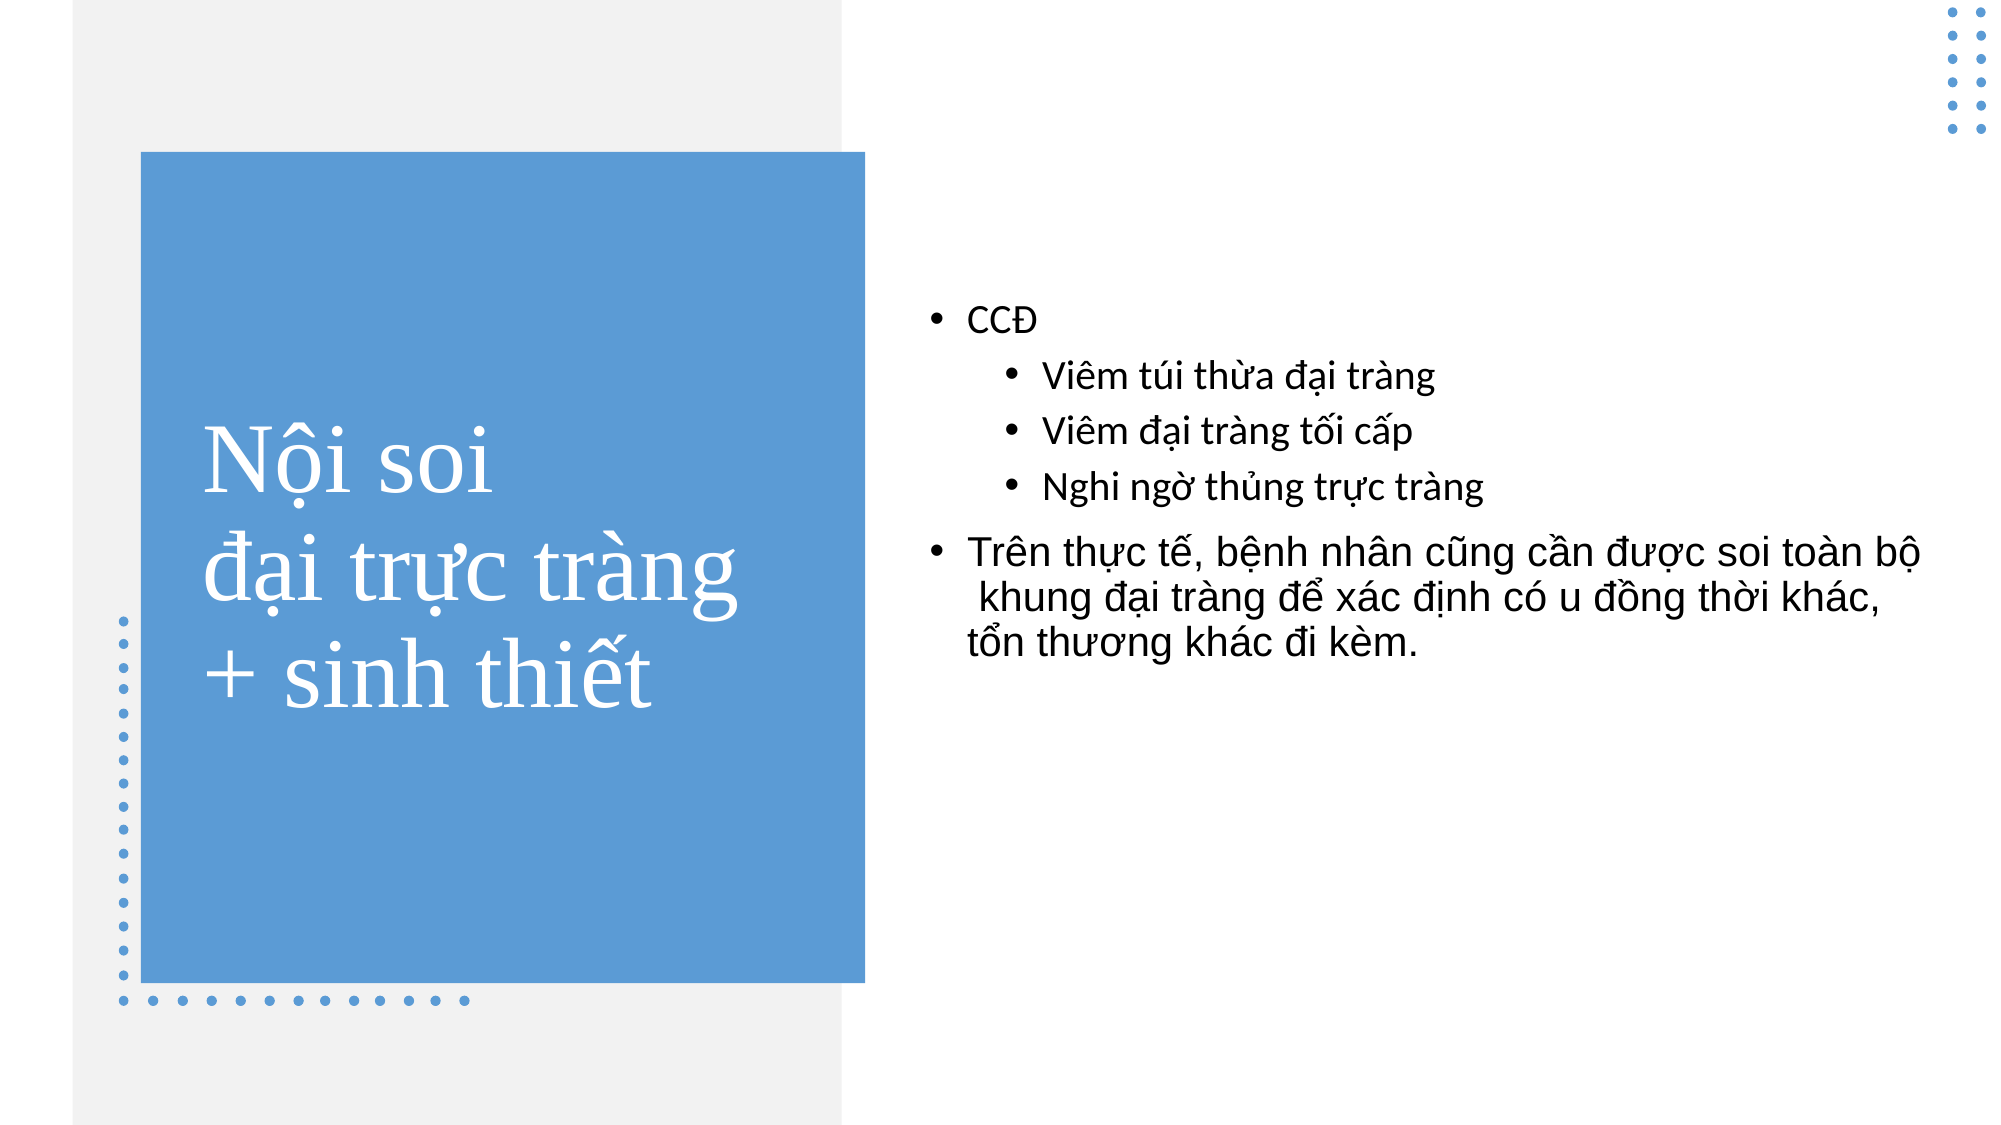

CCĐ
Viêm túi thừa đại tràng
Viêm đại tràng tối cấp
Nghi ngờ thủng trực tràng
Trên thực tế, bệnh nhân cũng cần được soi toàn bộ khung đại tràng để xác định có u đồng thời khác,     tổn thương khác đi kèm.

# Nội soi đại trực tràng + sinh thiết